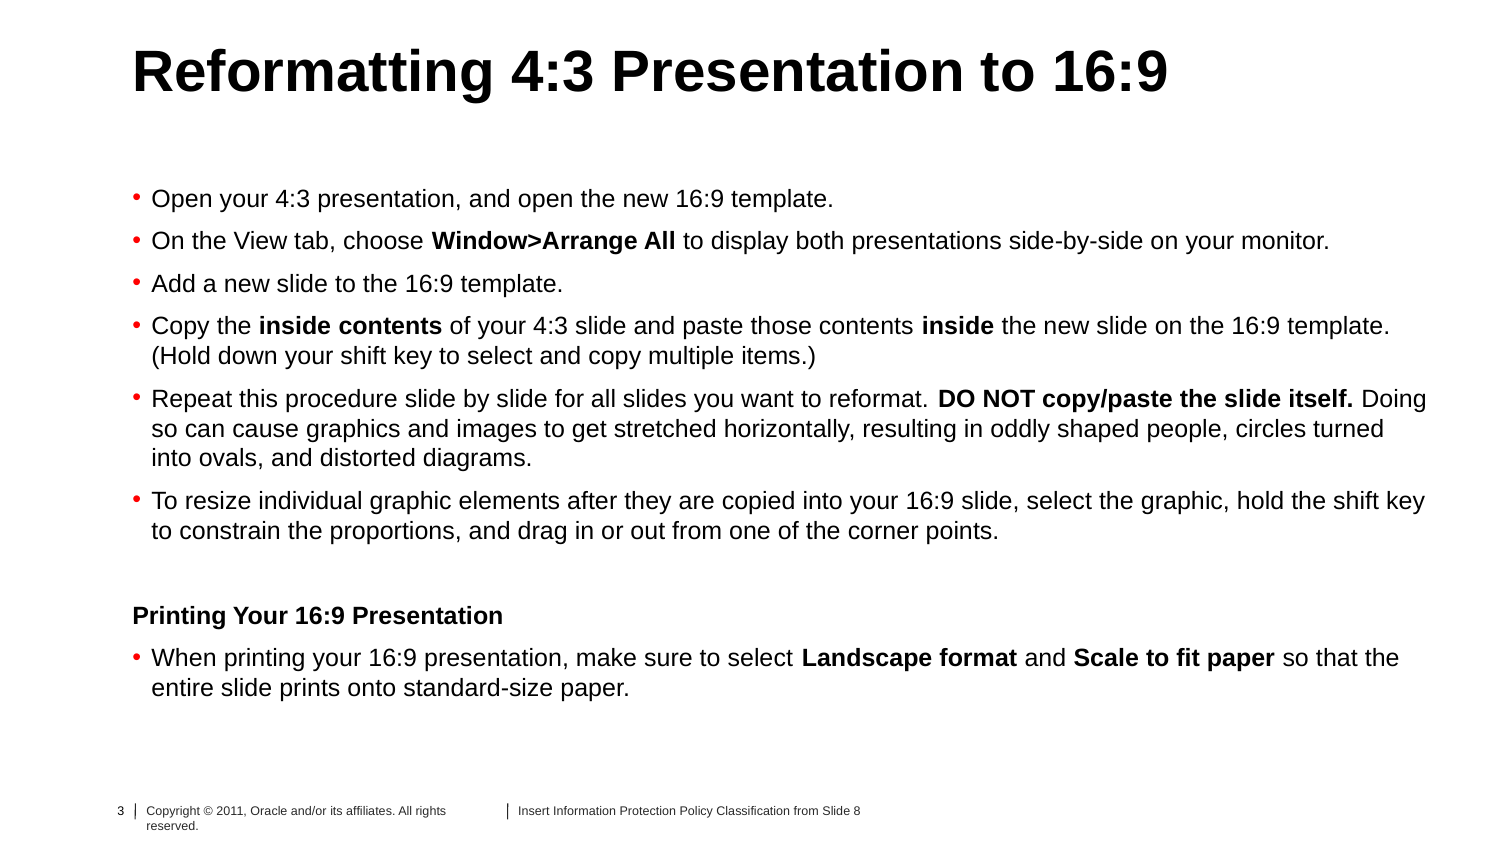

# Reformatting 4:3 Presentation to 16:9
Open your 4:3 presentation, and open the new 16:9 template.
On the View tab, choose Window>Arrange All to display both presentations side-by-side on your monitor.
Add a new slide to the 16:9 template.
Copy the inside contents of your 4:3 slide and paste those contents inside the new slide on the 16:9 template. (Hold down your shift key to select and copy multiple items.)
Repeat this procedure slide by slide for all slides you want to reformat. DO NOT copy/paste the slide itself. Doing so can cause graphics and images to get stretched horizontally, resulting in oddly shaped people, circles turned into ovals, and distorted diagrams.
To resize individual graphic elements after they are copied into your 16:9 slide, select the graphic, hold the shift key to constrain the proportions, and drag in or out from one of the corner points.

Printing Your 16:9 Presentation
When printing your 16:9 presentation, make sure to select Landscape format and Scale to fit paper so that the entire slide prints onto standard-size paper.